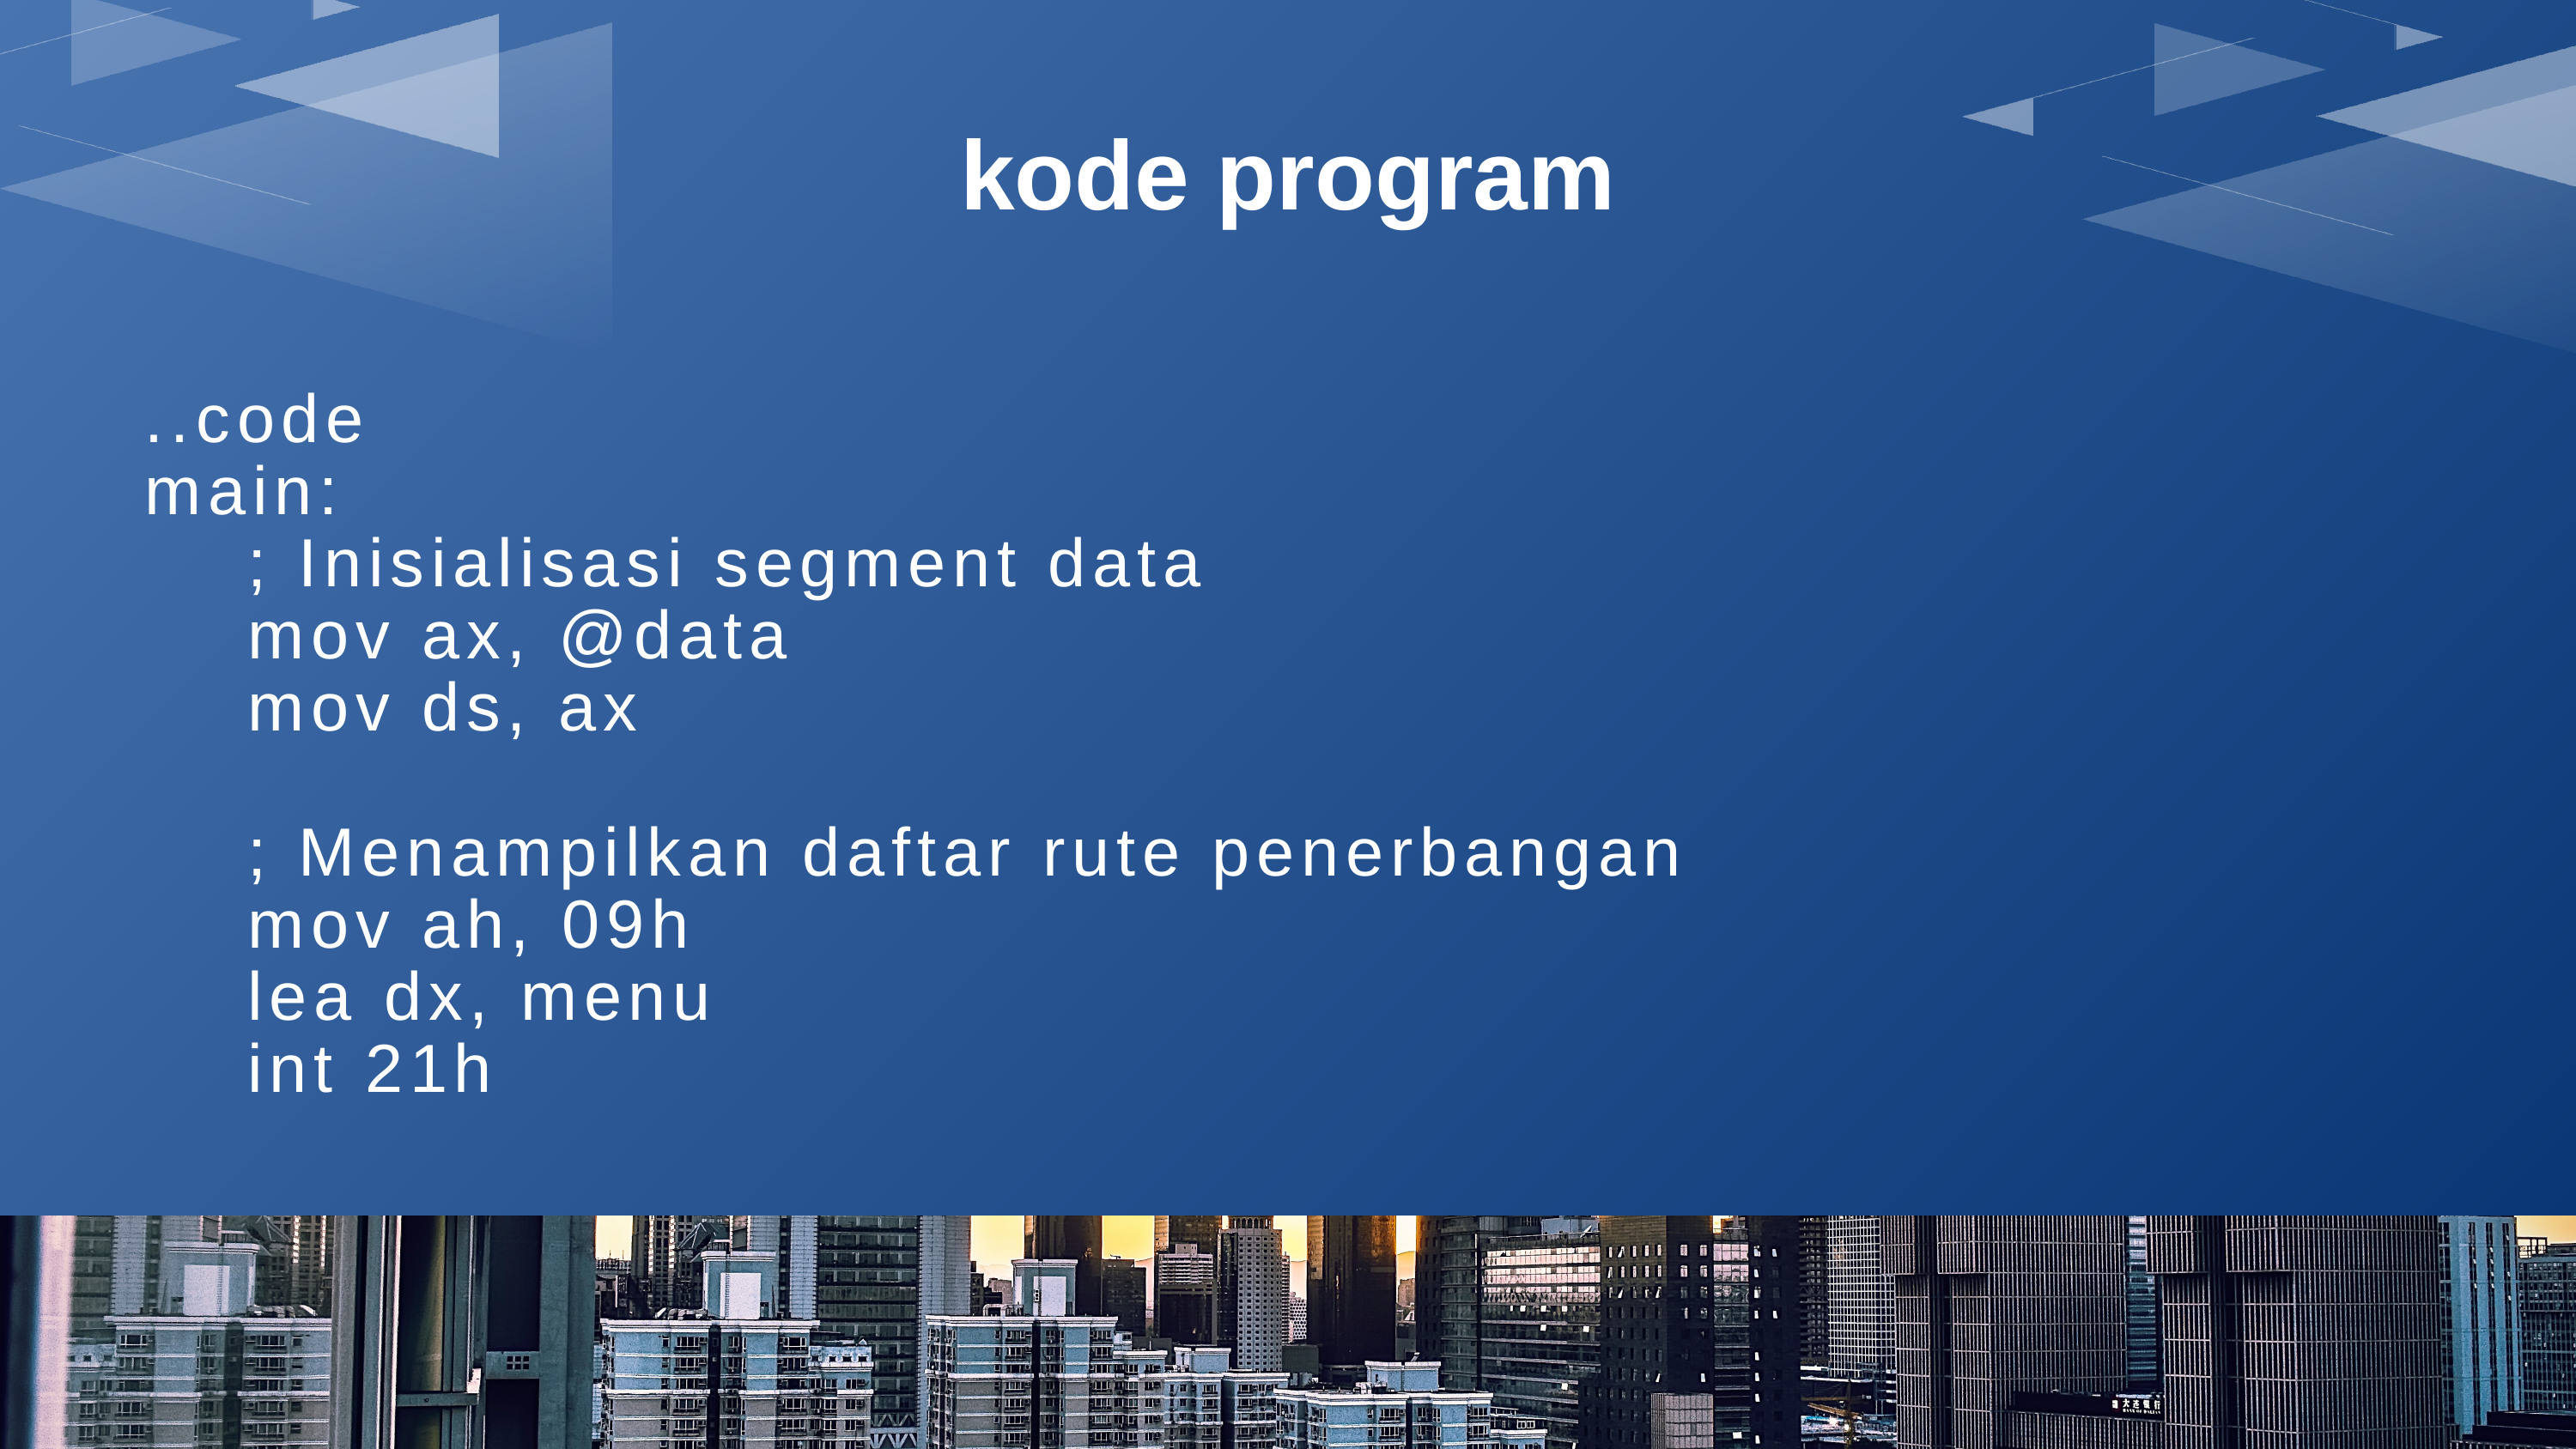

kode program

..code
main:
    ; Inisialisasi segment data
    mov ax, @data
    mov ds, ax

    ; Menampilkan daftar rute penerbangan
    mov ah, 09h
    lea dx, menu
    int 21h